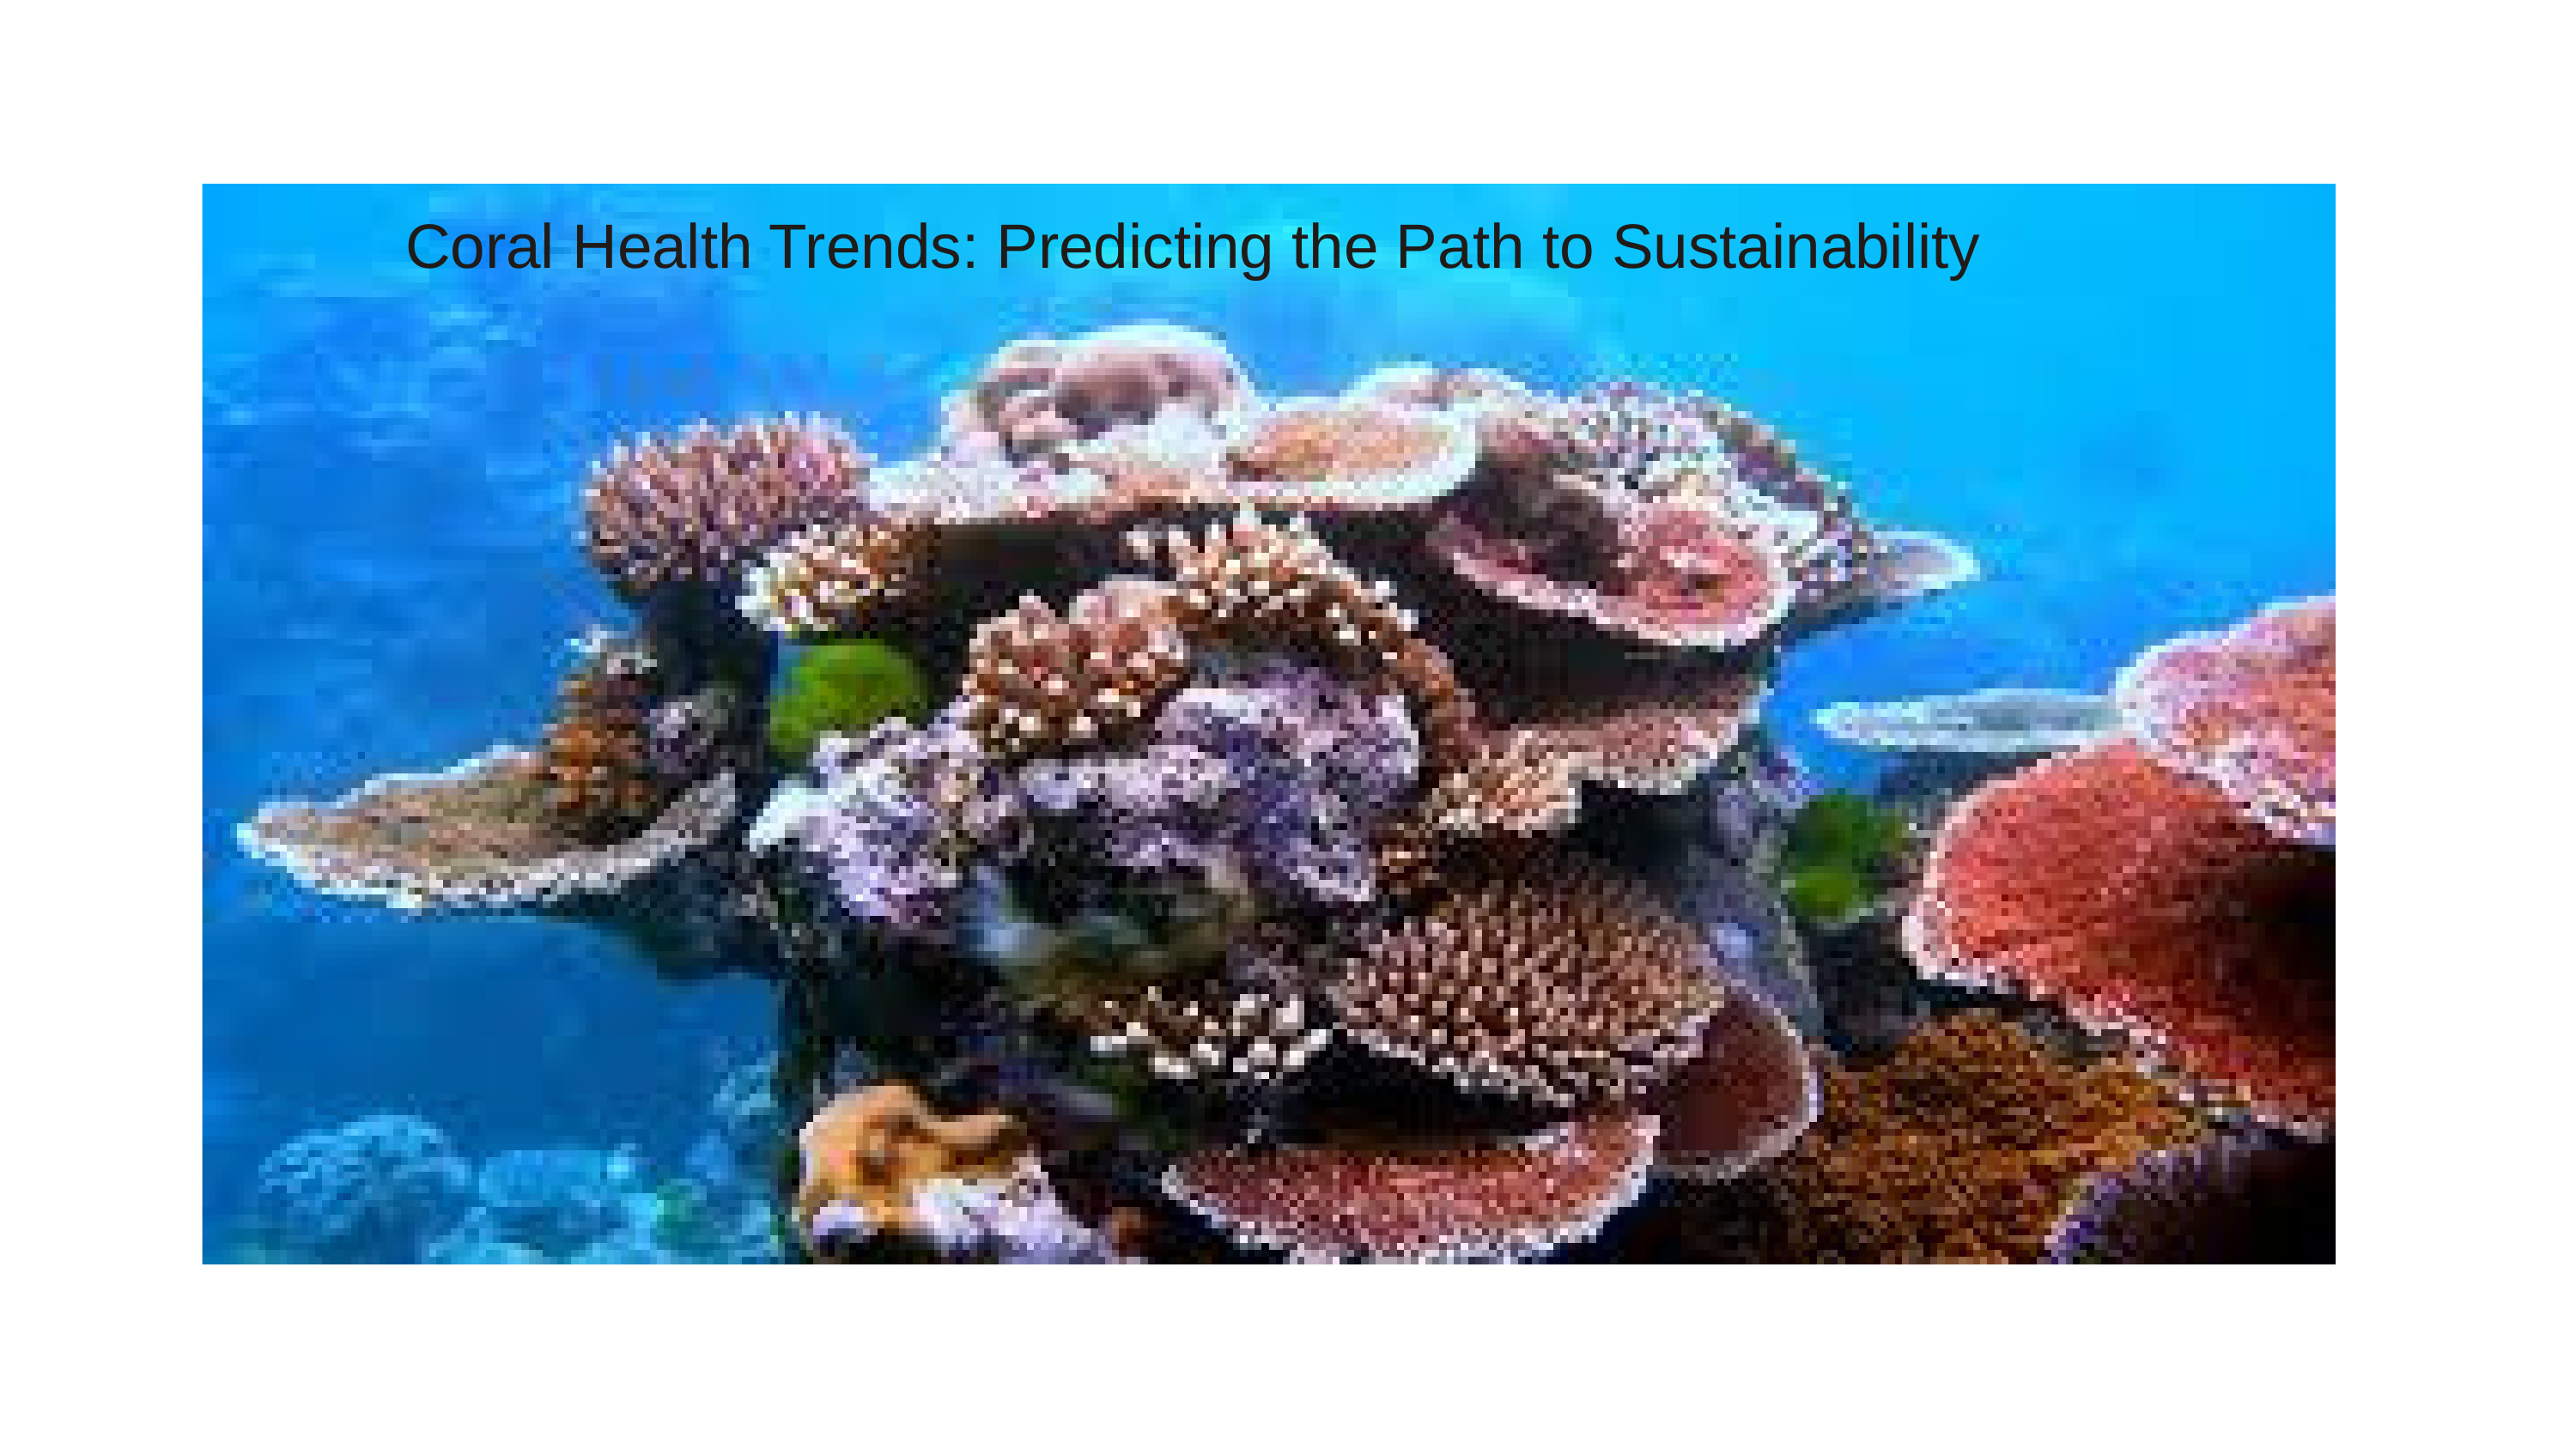

Coral Health Trends: Predicting the Path to Sustainability